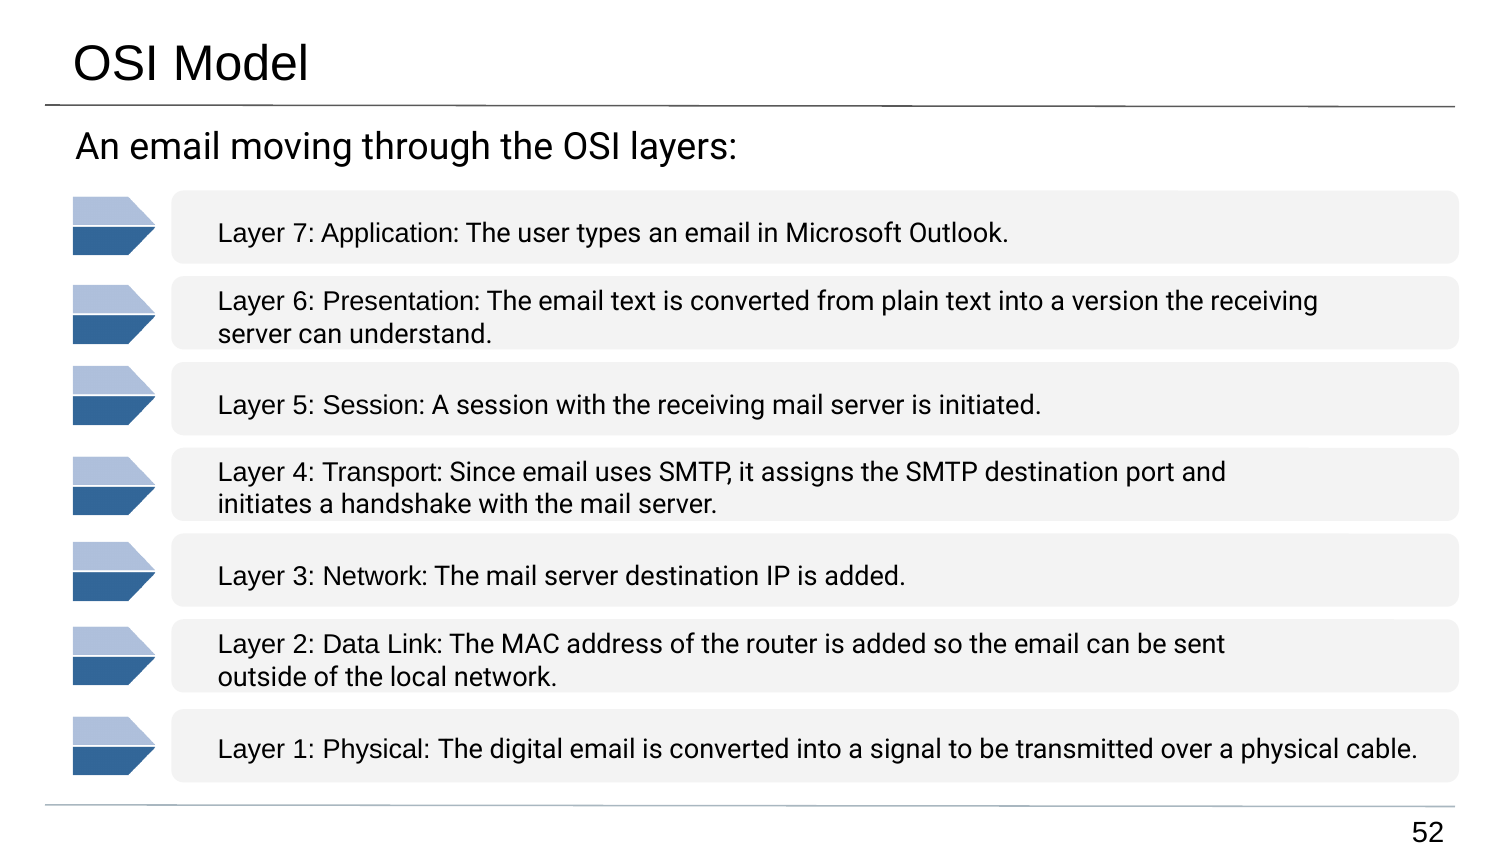

# OSI Model
An email moving through the OSI layers:
Layer 7: Application: The user types an email in Microsoft Outlook.
Layer 6: Presentation: The email text is converted from plain text into a version the receiving server can understand.
Layer 5: Session: A session with the receiving mail server is initiated.
Layer 4: Transport: Since email uses SMTP, it assigns the SMTP destination port and initiates a handshake with the mail server.
Layer 3: Network: The mail server destination IP is added.
Layer 2: Data Link: The MAC address of the router is added so the email can be sent outside of the local network.
Layer 1: Physical: The digital email is converted into a signal to be transmitted over a physical cable.
52